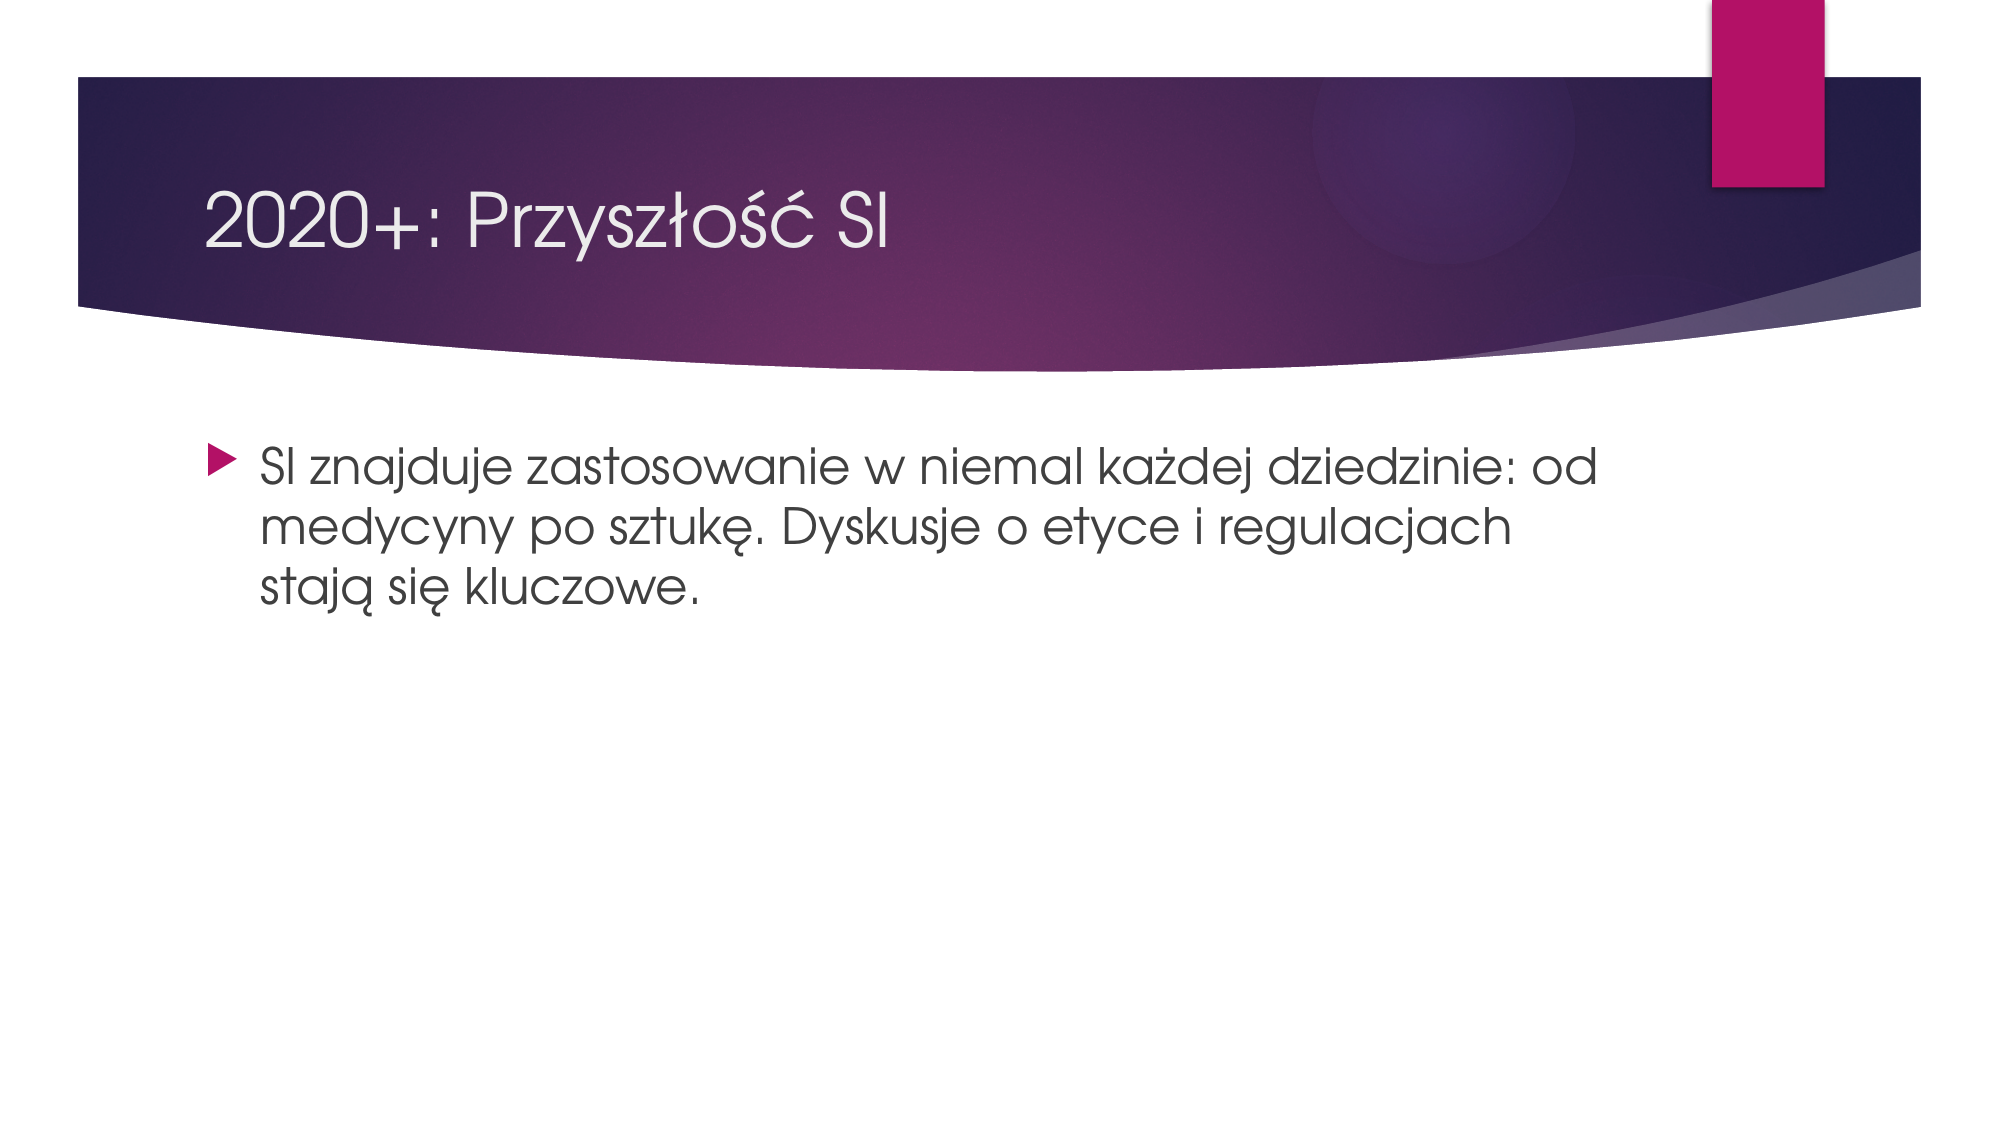

# 2020+: Przyszłość SI
SI znajduje zastosowanie w niemal każdej dziedzinie: od medycyny po sztukę. Dyskusje o etyce i regulacjach stają się kluczowe.